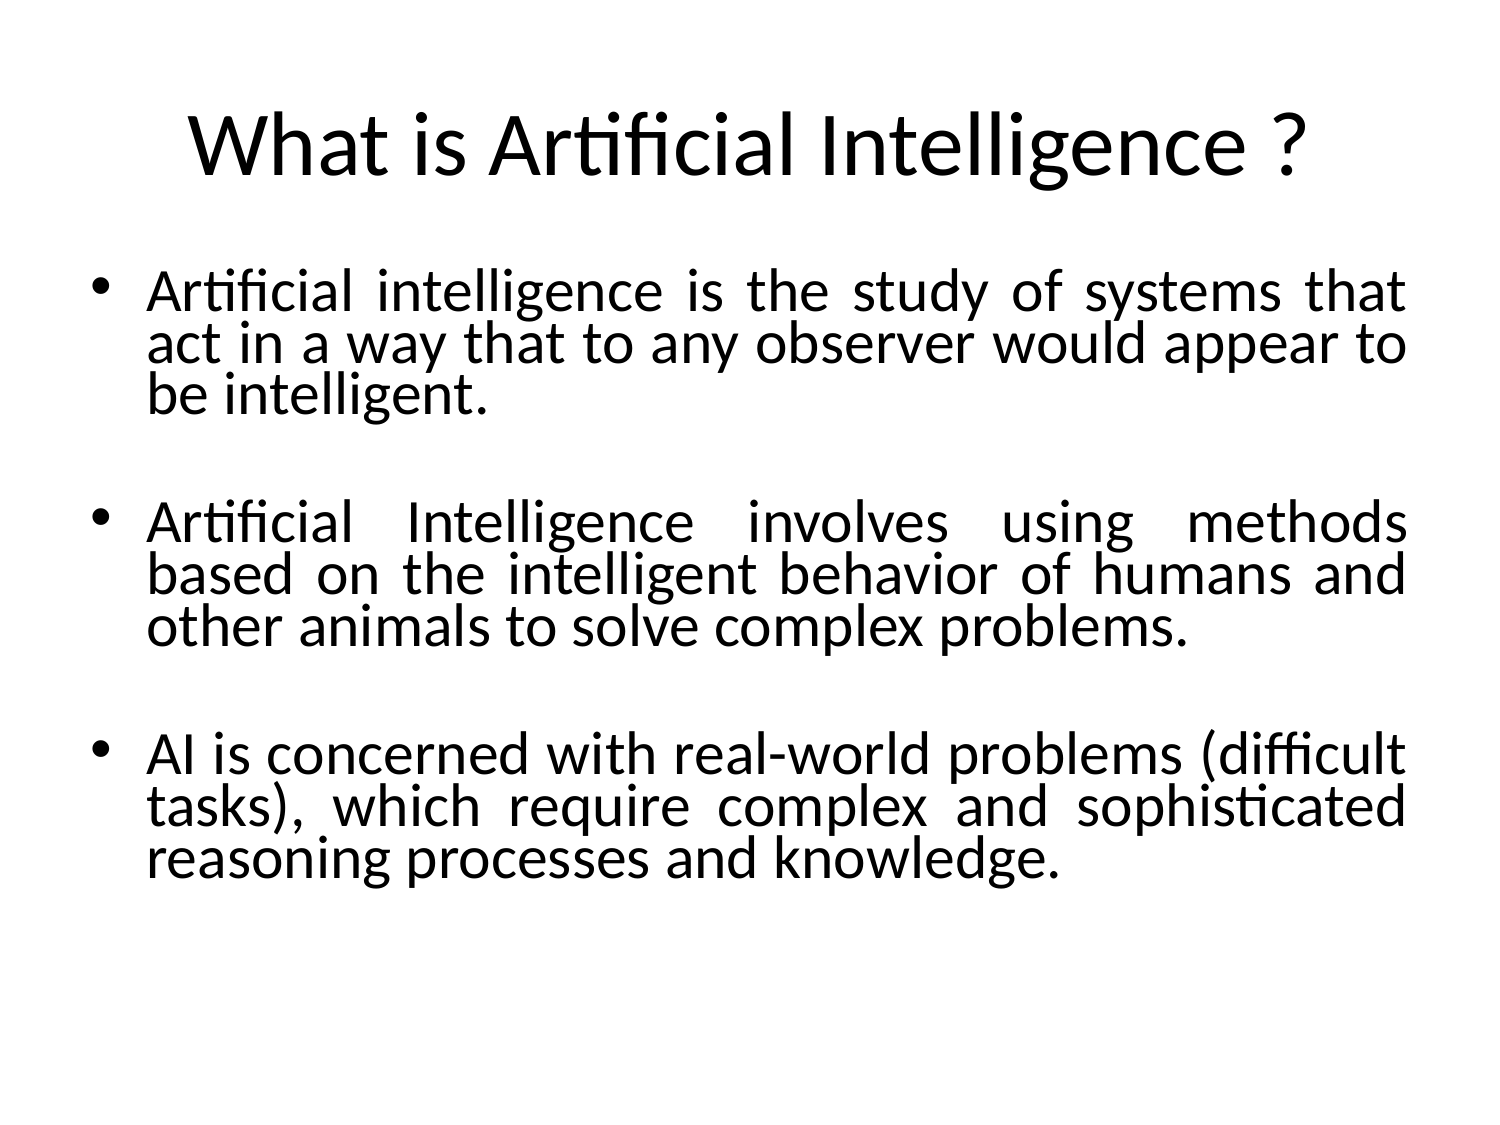

# What is Artificial Intelligence ?
Artificial intelligence is the study of systems that act in a way that to any observer would appear to be intelligent.

Artificial Intelligence involves using methods based on the intelligent behavior of humans and other animals to solve complex problems.

AI is concerned with real-world problems (difficult tasks), which require complex and sophisticated reasoning processes and knowledge.